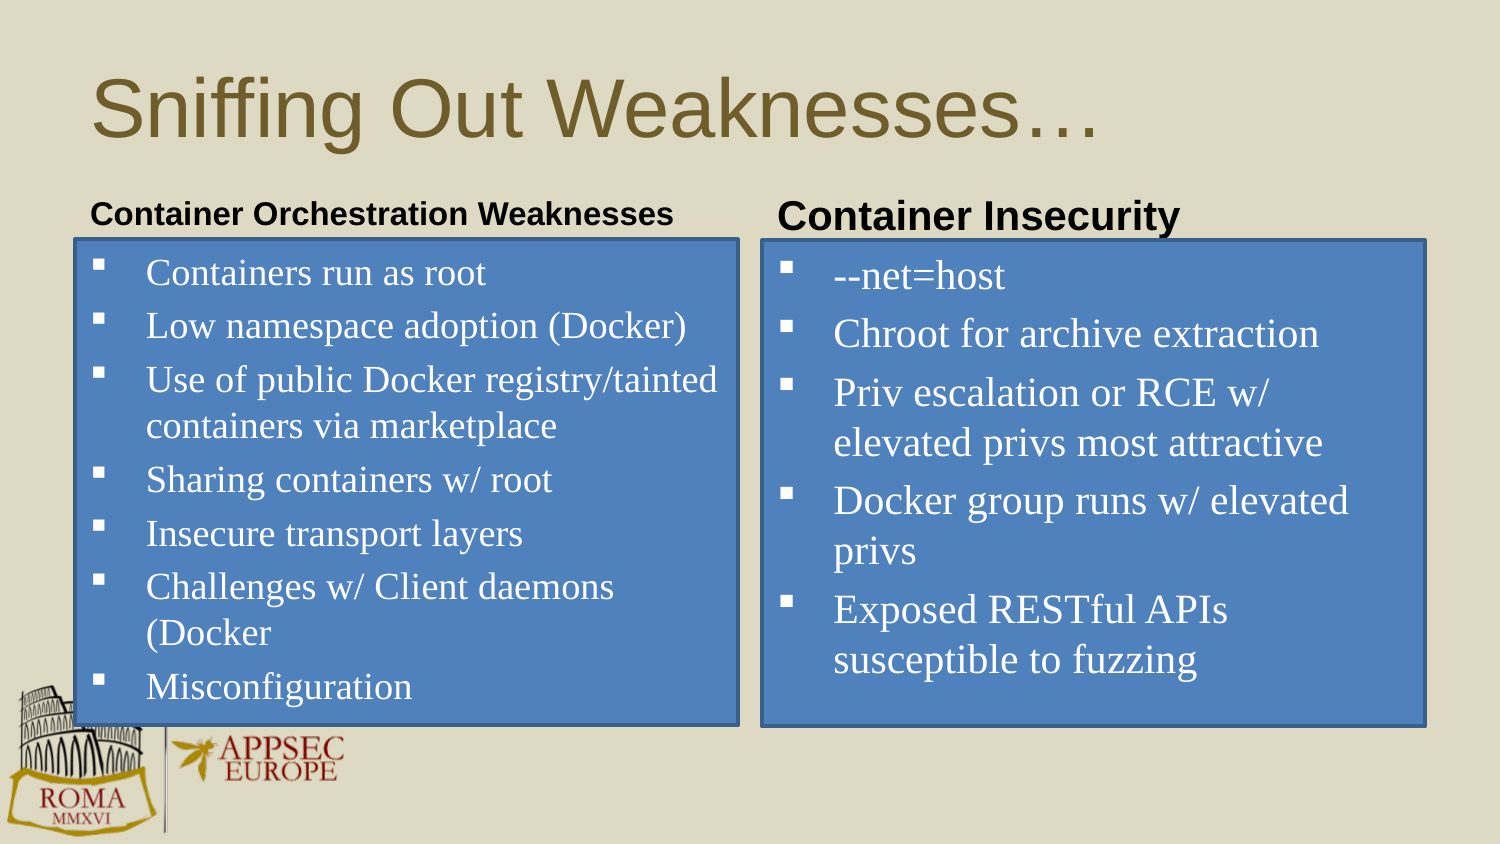

# Sniffing Out Weaknesses…
Container Orchestration Weaknesses
Container Insecurity
Containers run as root
Low namespace adoption (Docker)
Use of public Docker registry/tainted containers via marketplace
Sharing containers w/ root
Insecure transport layers
Challenges w/ Client daemons (Docker
Misconfiguration
--net=host
Chroot for archive extraction
Priv escalation or RCE w/ elevated privs most attractive
Docker group runs w/ elevated privs
Exposed RESTful APIs susceptible to fuzzing